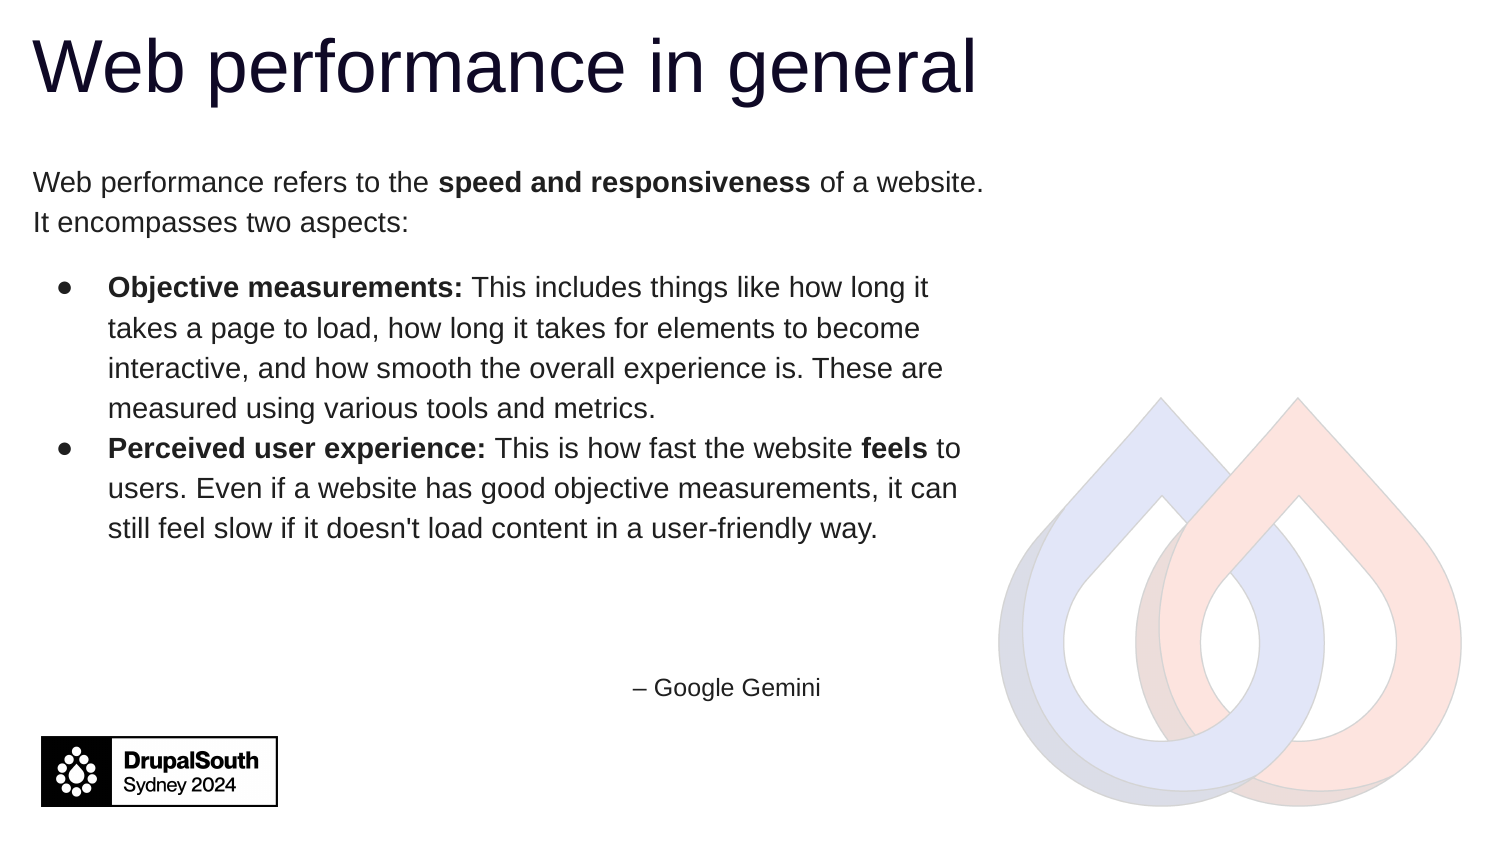

# Web performance in general
Web performance refers to the speed and responsiveness of a website. It encompasses two aspects:
Objective measurements: This includes things like how long it takes a page to load, how long it takes for elements to become interactive, and how smooth the overall experience is. These are measured using various tools and metrics.
Perceived user experience: This is how fast the website feels to users. Even if a website has good objective measurements, it can still feel slow if it doesn't load content in a user-friendly way.

										– Google Gemini